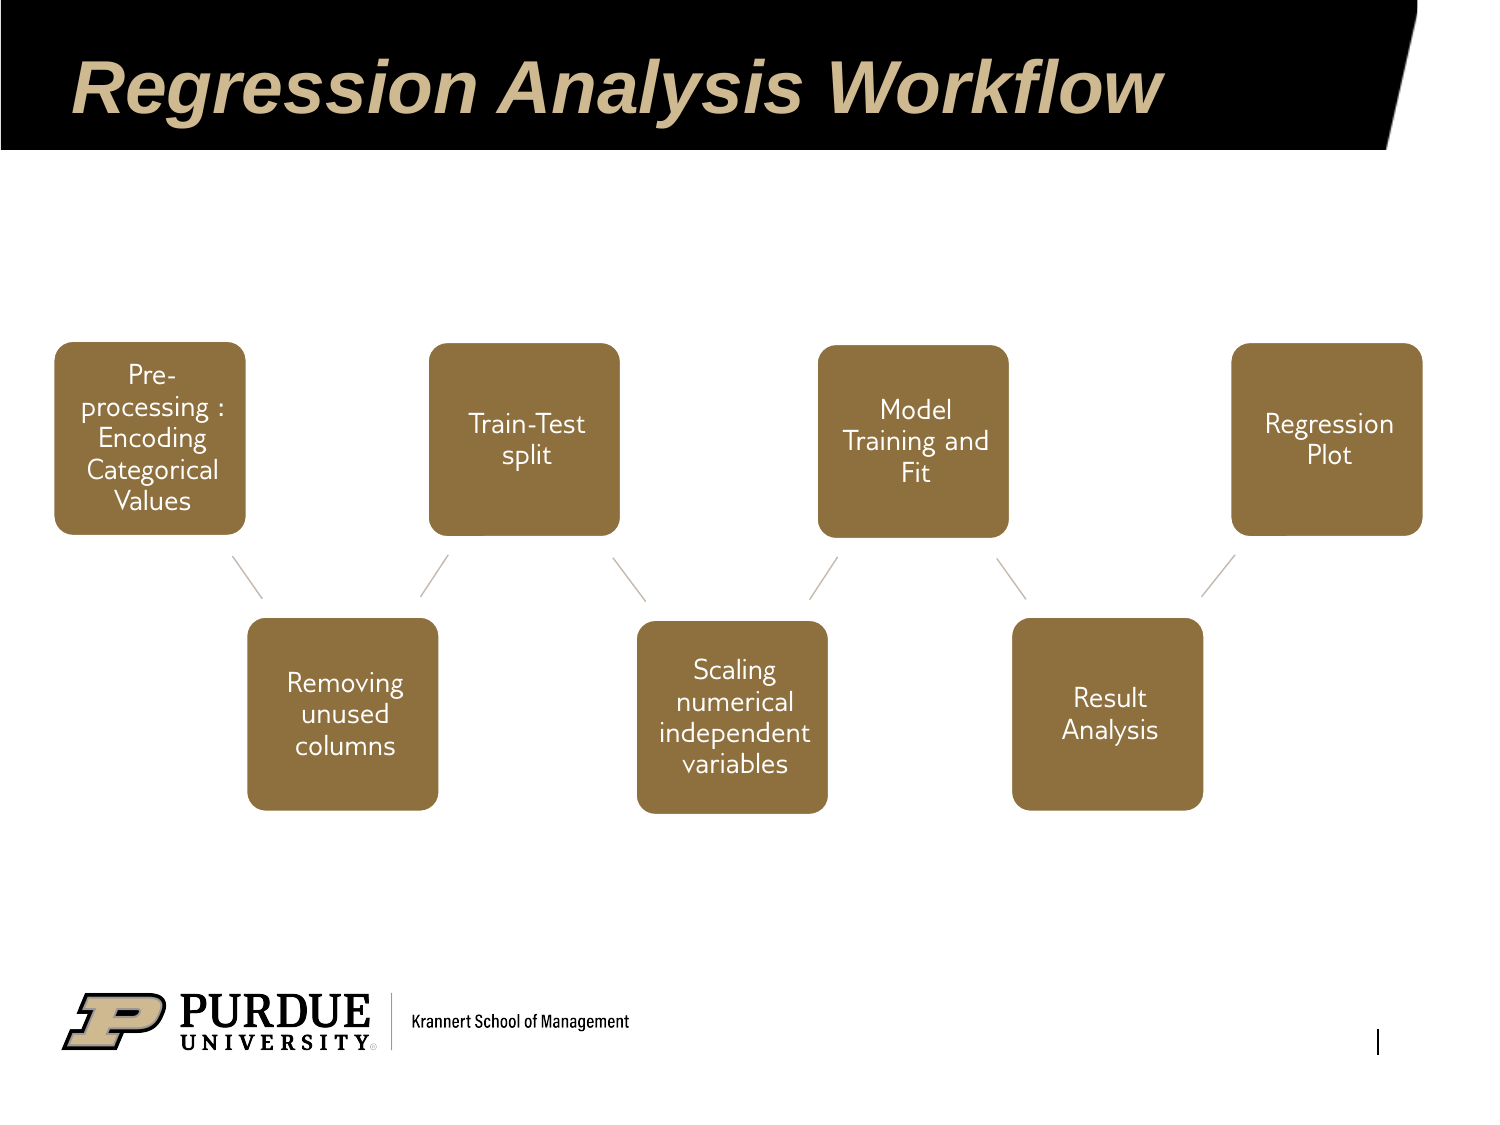

# Regression Analysis Workflow
Pre-processing : Encoding Categorical Values

Removing unused columns

Train-Test split

Scaling numerical independent variables

Model Training and Fit

Result Analysis

Regression Plot